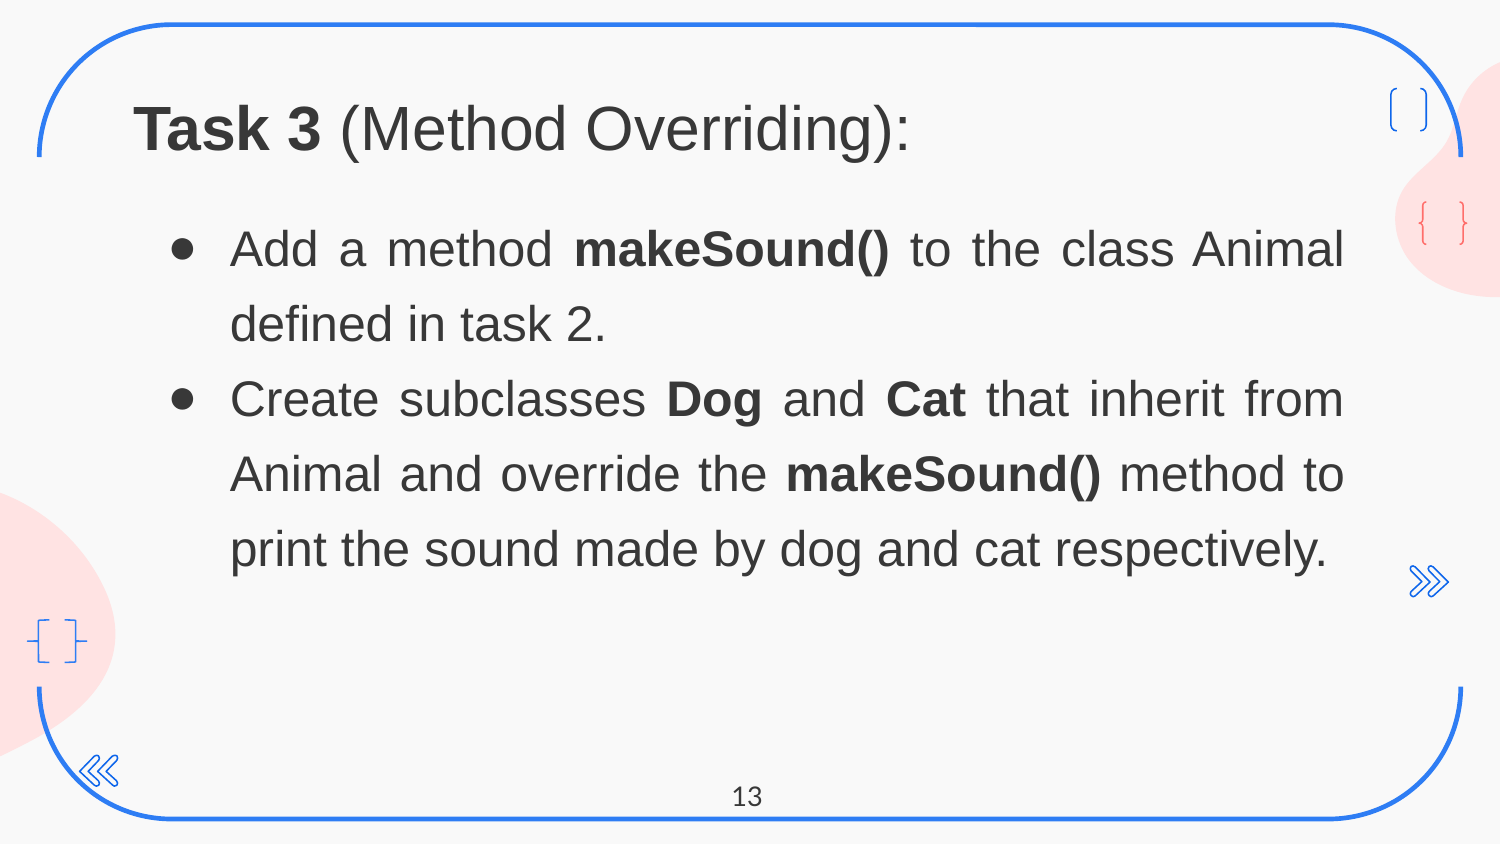

# Task 3 (Method Overriding):

Add a method makeSound() to the class Animal defined in task 2.
Create subclasses Dog and Cat that inherit from Animal and override the makeSound() method to print the sound made by dog and cat respectively.

13